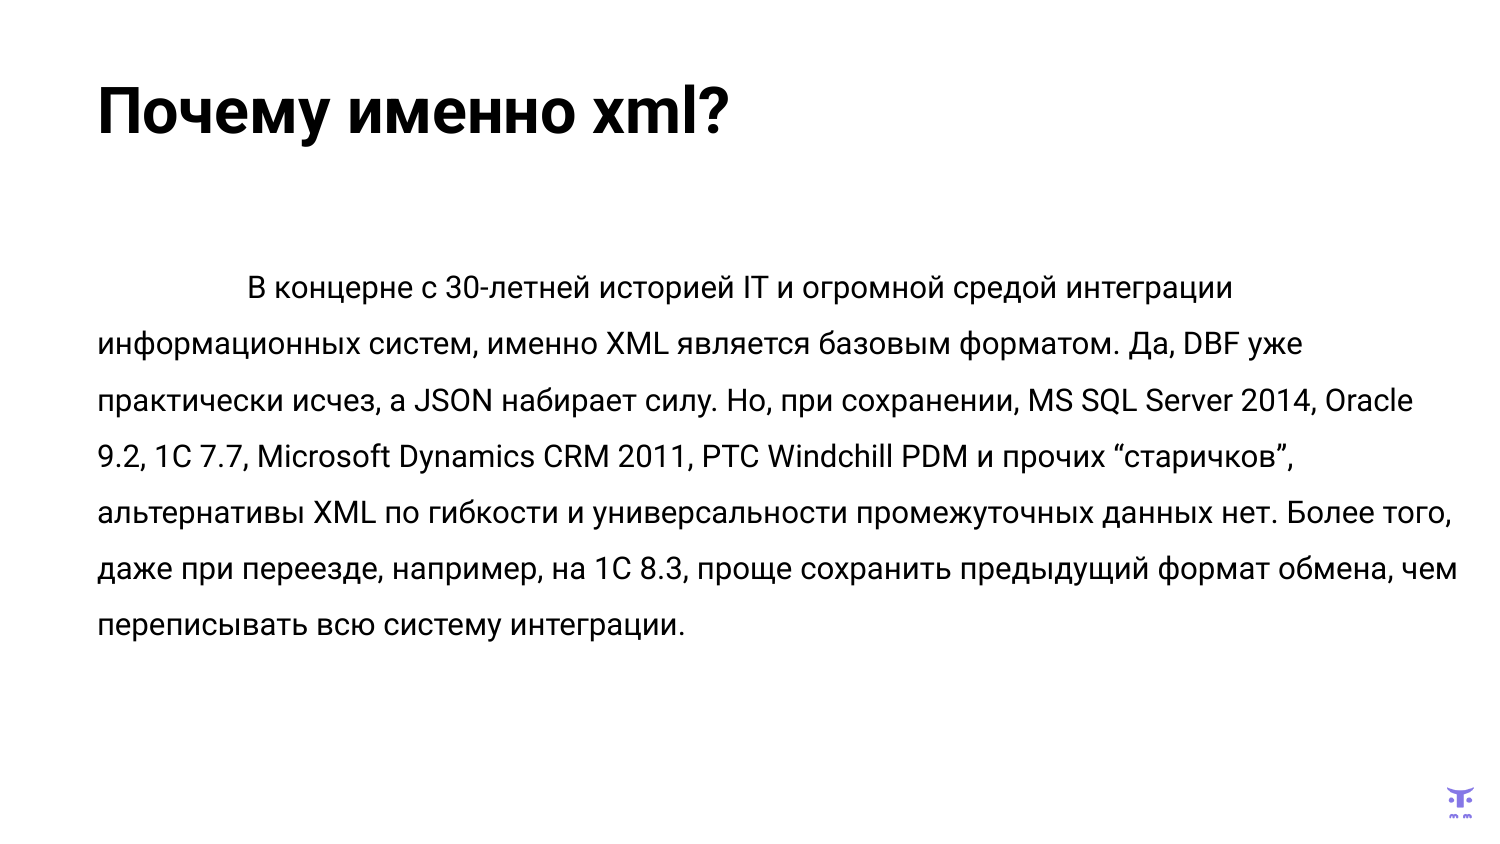

# Почему именно xml?
	В концерне с 30-летней историей IT и огромной средой интеграции информационных систем, именно XML является базовым форматом. Да, DBF уже практически исчез, а JSON набирает силу. Но, при сохранении, MS SQL Server 2014, Oracle 9.2, 1C 7.7, Microsoft Dynamics CRM 2011, PTC Windchill PDM и прочих “старичков”, альтернативы XML по гибкости и универсальности промежуточных данных нет. Более того, даже при переезде, например, на 1С 8.3, проще сохранить предыдущий формат обмена, чем переписывать всю систему интеграции.